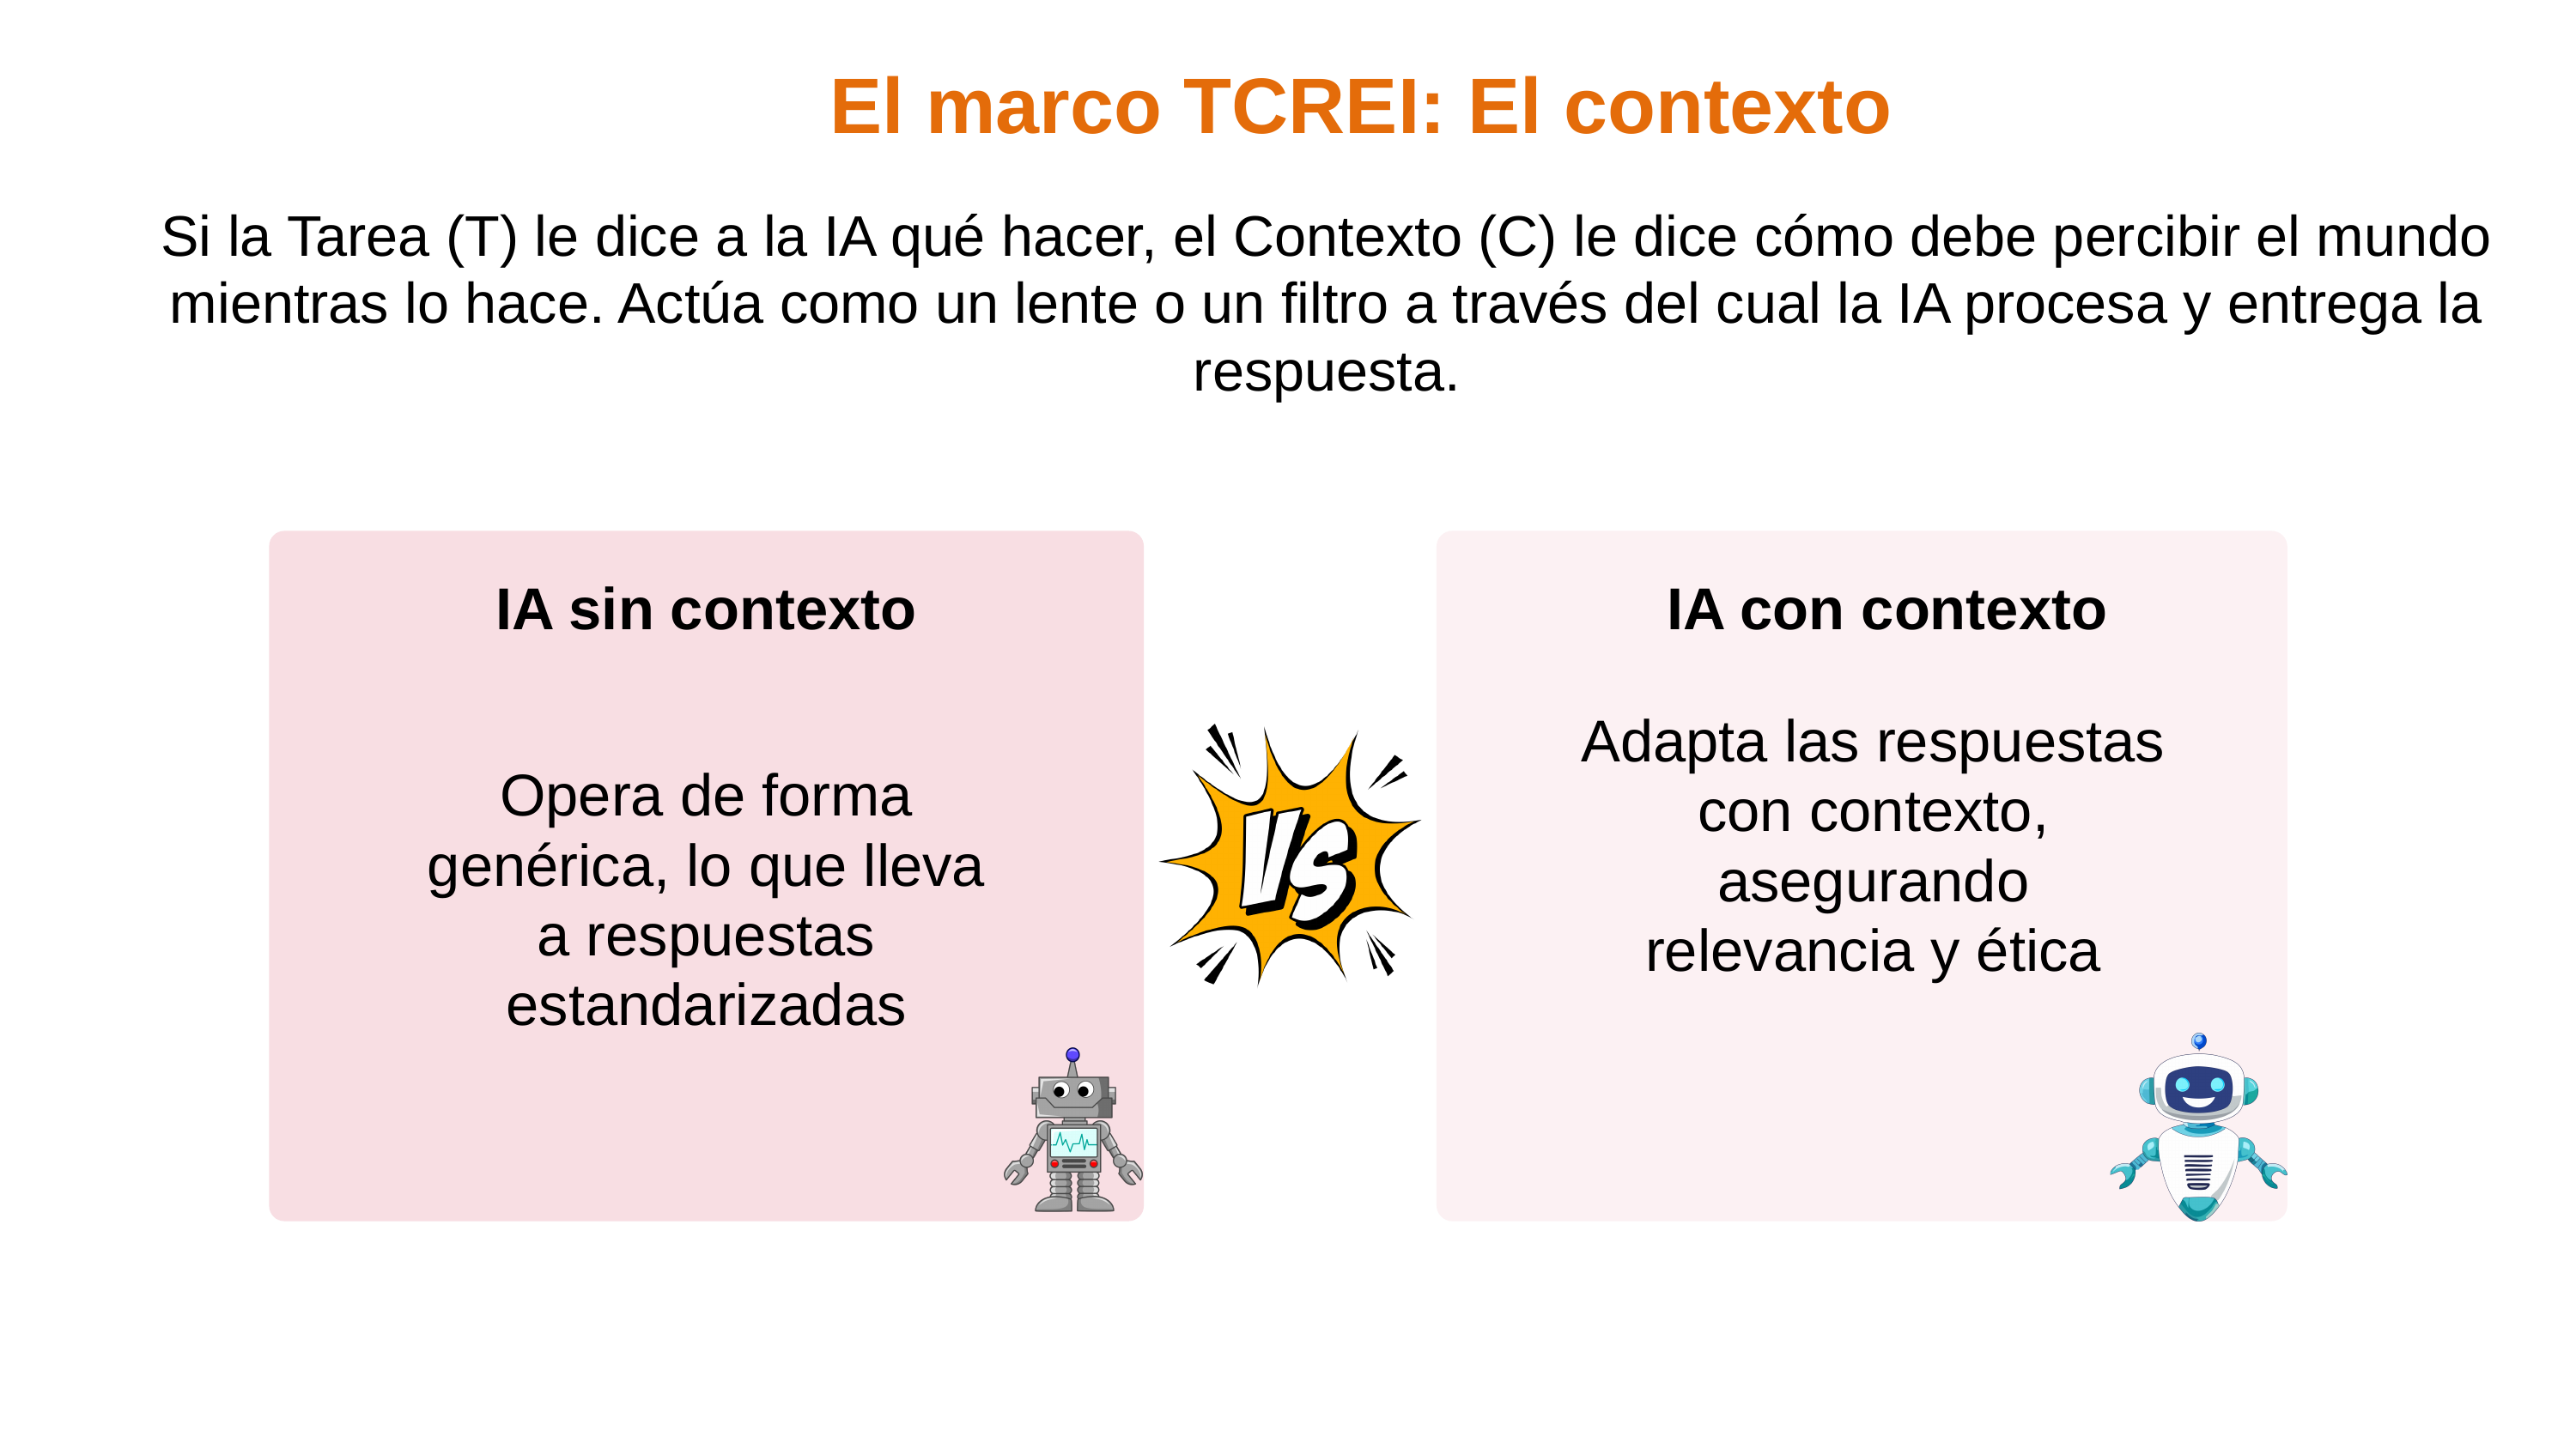

El marco TCREI: El contexto
Si la Tarea (T) le dice a la IA qué hacer, el Contexto (C) le dice cómo debe percibir el mundo mientras lo hace. Actúa como un lente o un filtro a través del cual la IA procesa y entrega la respuesta.

IA sin contexto
IA con contexto
Adapta las respuestas con contexto, asegurando relevancia y ética

Opera de forma genérica, lo que lleva a respuestas estandarizadas